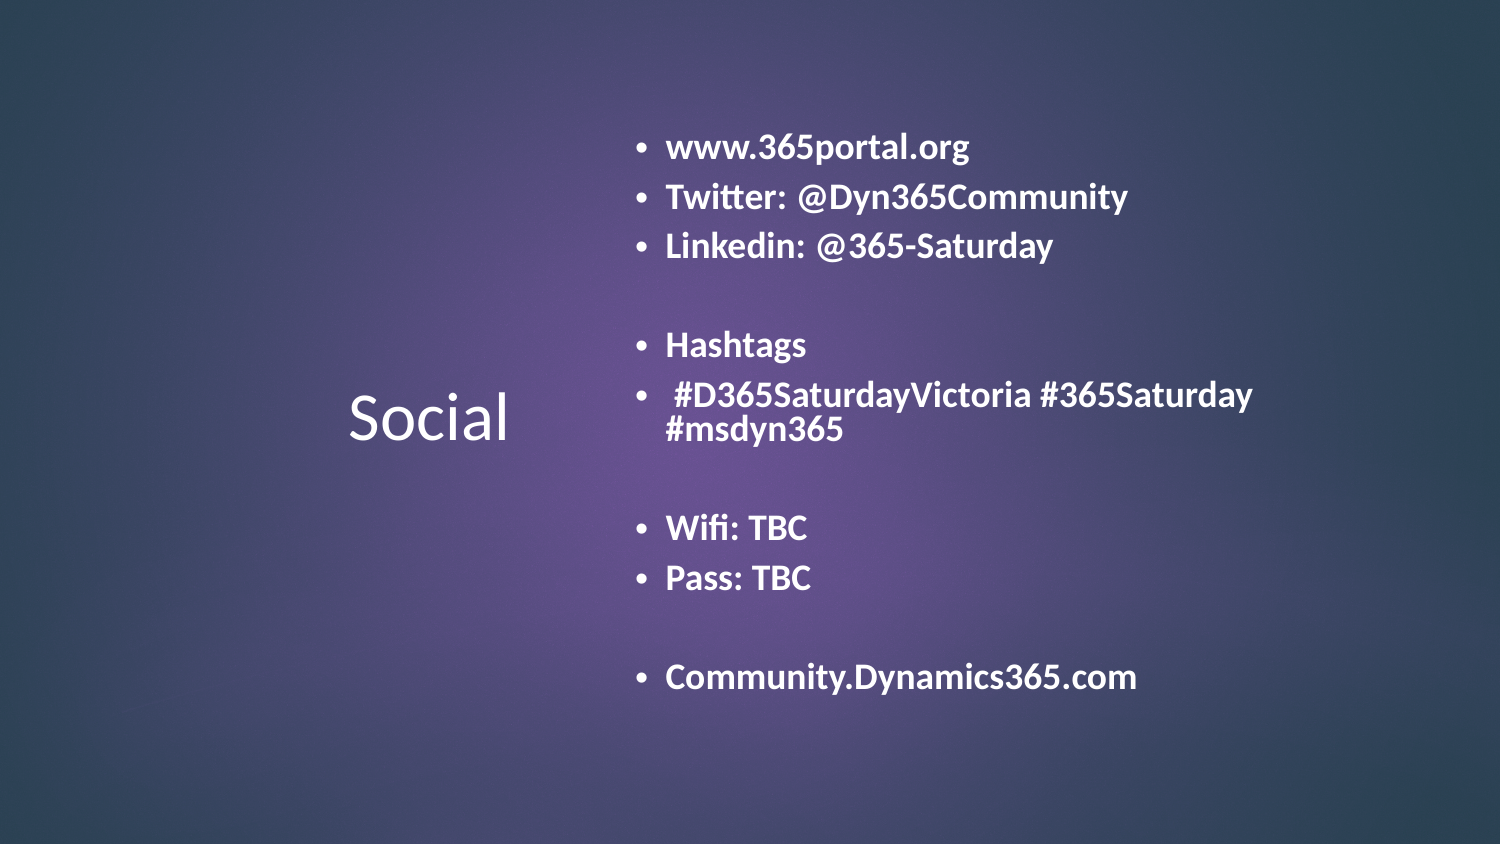

www.365portal.org
Twitter: @Dyn365Community
Linkedin: @365-Saturday

Hashtags
 #D365SaturdayVictoria #365Saturday #msdyn365

Wifi: TBC
Pass: TBC

Community.Dynamics365.com

# Social